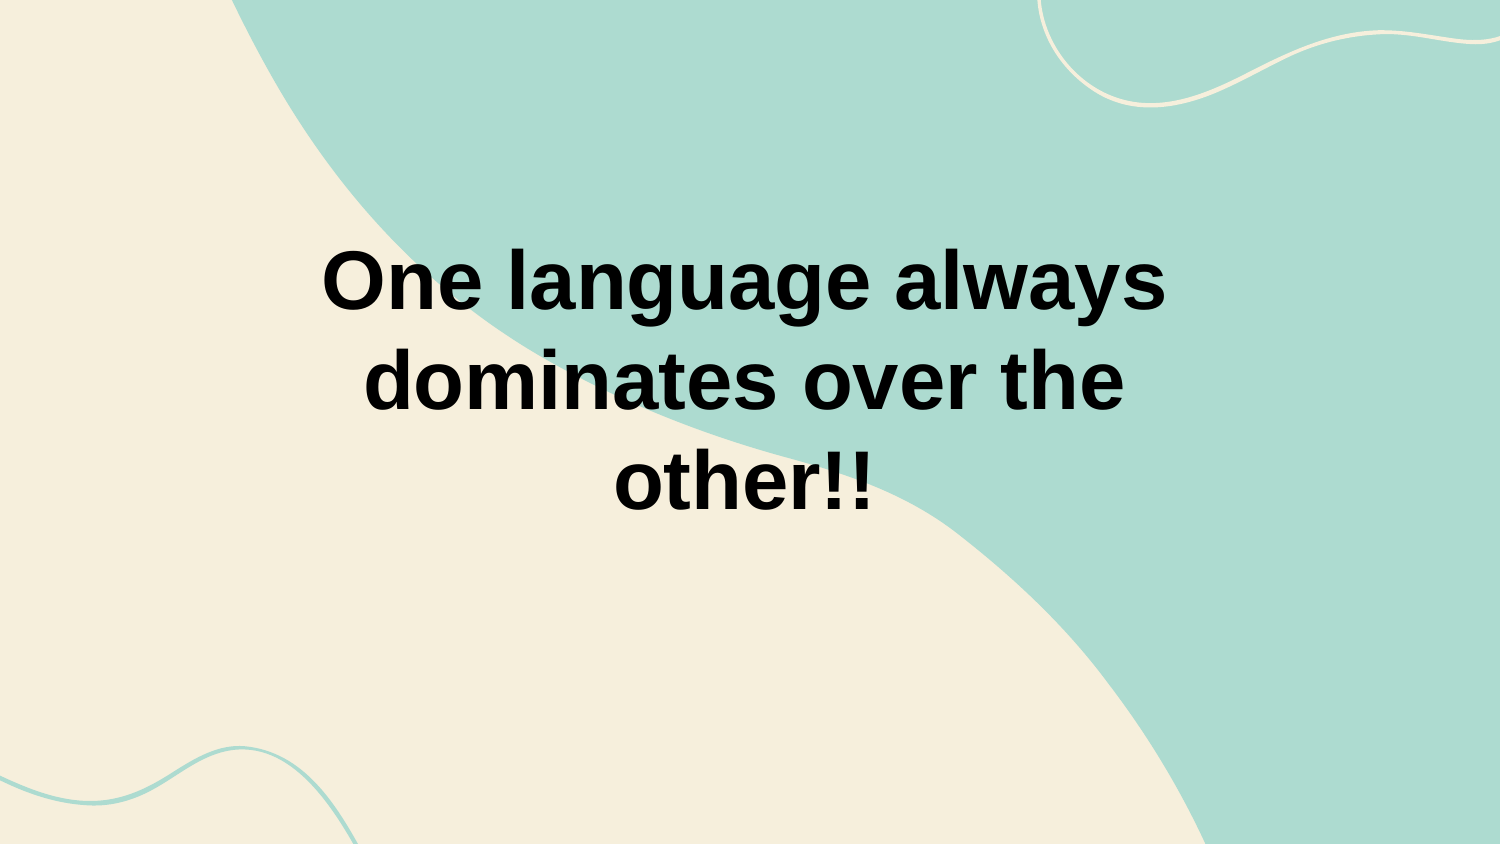

One language always dominates over the other!!